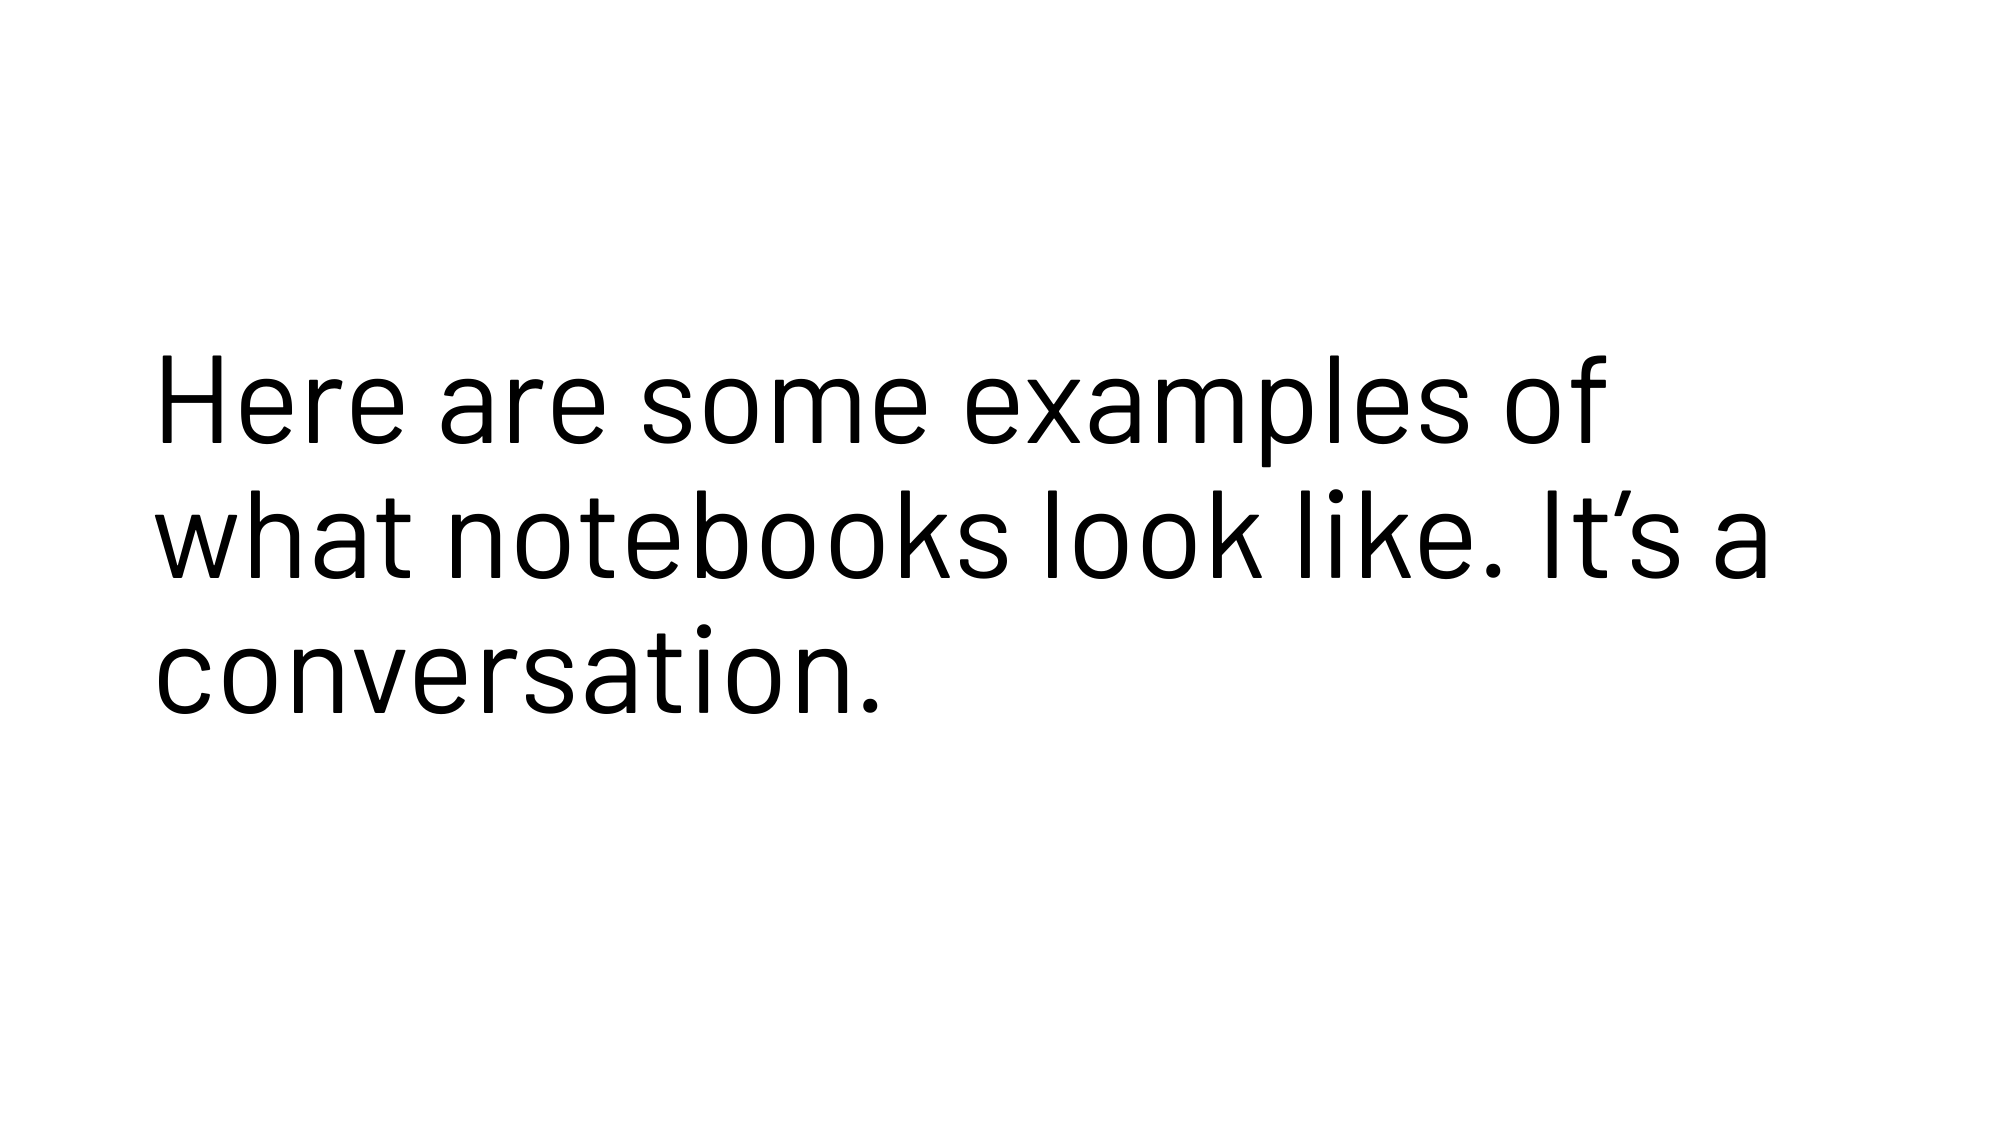

# Here are some examples of what notebooks look like. It’s a conversation.